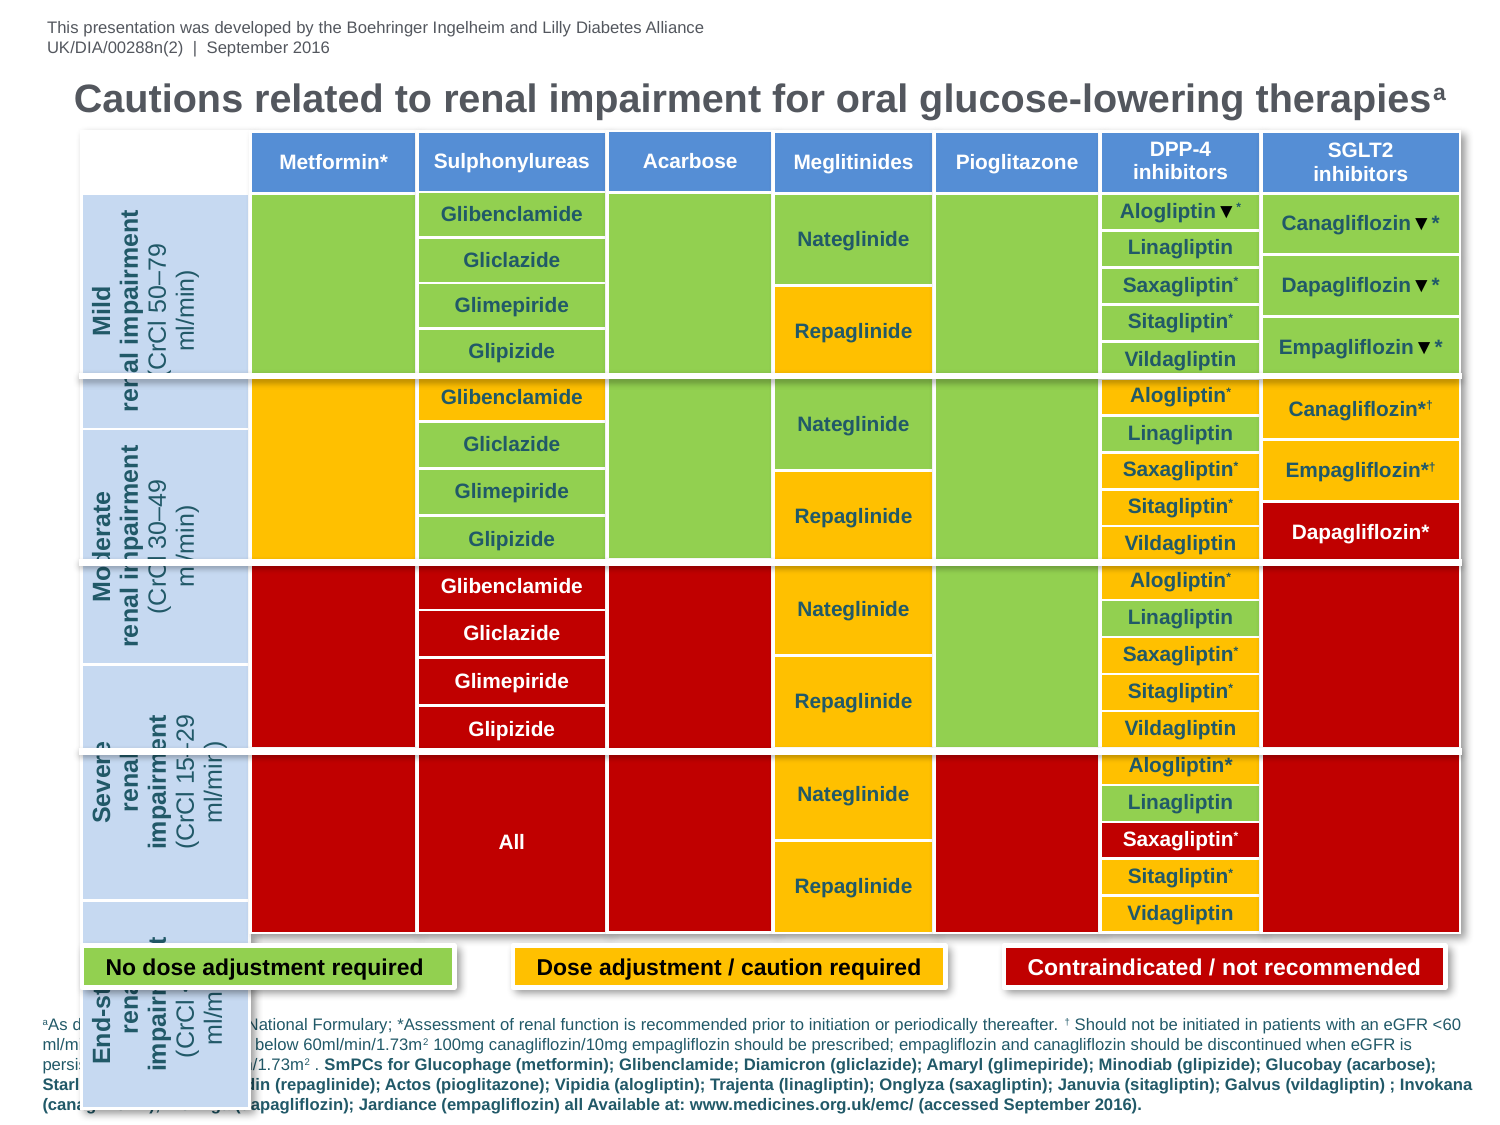

This presentation was developed by the Boehringer Ingelheim and Lilly Diabetes Alliance
UK/DIA/00288n(2)  |  September 2016
Cautions related to renal impairment for oral glucose-lowering therapiesa
| Acarbose |
| --- |
|  |
|  |
|  |
|  |
| Sulphonylureas |
| --- |
| Glibenclamide |
| Gliclazide |
| Glimepiride |
| Glipizide |
| Glibenclamide |
| Gliclazide |
| Glimepiride |
| Glipizide |
| Glibenclamide |
| Gliclazide |
| Glimepiride |
| Glipizide |
| All |
|  |
| --- |
| Mild renal impairment (CrCl 50–79 ml/min) |
| Moderate renal impairment (CrCl 30–49 ml/min) |
| Severe renal impairment (CrCl 15–29 ml/min) |
| End-stage renal impairment (CrCl <15 ml/min) |
| Metformin\* |
| --- |
|  |
|  |
|  |
|  |
| Meglitinides |
| --- |
| Nateglinide |
| Repaglinide |
| Nateglinide |
| Repaglinide |
| Nateglinide |
| Repaglinide |
| Nateglinide |
| Repaglinide |
| Pioglitazone |
| --- |
|  |
|  |
|  |
|  |
| SGLT2 inhibitors |
| --- |
| Canagliflozin▼\* |
| Dapagliflozin▼\* |
| Empagliflozin▼\* |
| Canagliflozin\*† |
| Empagliflozin\*† |
| Dapagliflozin\* |
|  |
|  |
| DPP-4 inhibitors |
| --- |
| Alogliptin▼\* |
| Linagliptin |
| Saxagliptin\* |
| Sitagliptin\* |
| Vildagliptin |
| Alogliptin\* |
| Linagliptin |
| Saxagliptin\* |
| Sitagliptin\* |
| Vildagliptin |
| Alogliptin\* |
| Linagliptin |
| Saxagliptin\* |
| Sitagliptin\* |
| Vildagliptin |
| Alogliptin\* |
| Linagliptin |
| Saxagliptin\* |
| Sitagliptin\* |
| Vidagliptin |
No dose adjustment required
Dose adjustment / caution required
Contraindicated / not recommended
aAs described in the British National Formulary; *Assessment of renal function is recommended prior to initiation or periodically thereafter. † Should not be initiated in patients with an eGFR <60 ml/min/1.73m2; if eGFR falls below 60ml/min/1.73m2 100mg canagliflozin/10mg empagliflozin should be prescribed; empagliflozin and canagliflozin should be discontinued when eGFR is persistently below 45 ml/min/1.73m2 . SmPCs for Glucophage (metformin); Glibenclamide; Diamicron (gliclazide); Amaryl (glimepiride); Minodiab (glipizide); Glucobay (acarbose); Starlix (nateglinide); Prandin (repaglinide); Actos (pioglitazone); Vipidia (alogliptin); Trajenta (linagliptin); Onglyza (saxagliptin); Januvia (sitagliptin); Galvus (vildagliptin) ; Invokana (canagliflozin);  Forxiga (dapagliflozin); Jardiance (empagliflozin) all Available at: www.medicines.org.uk/emc/ (accessed September 2016).